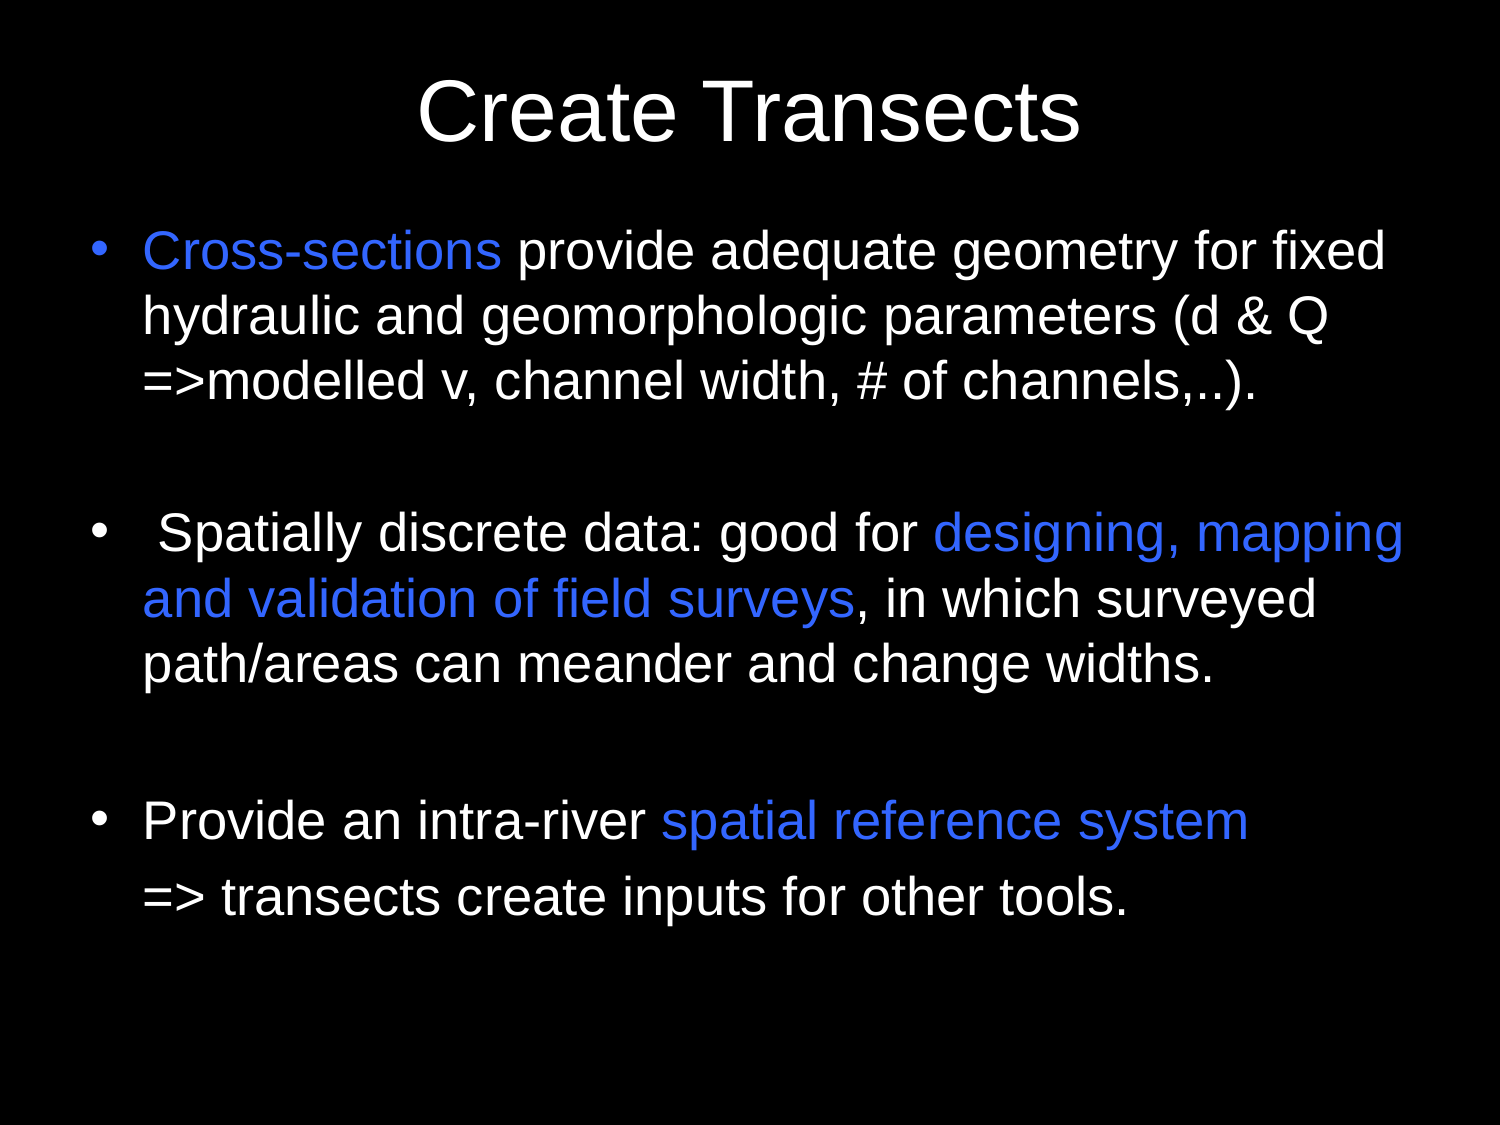

# Create Transects
Cross-sections provide adequate geometry for fixed  hydraulic and geomorphologic parameters (d & Q =>modelled v, channel width, # of channels,..).

 Spatially discrete data: good for designing, mapping and validation of field surveys, in which surveyed path/areas can meander and change widths.

Provide an intra-river spatial reference system
	=> transects create inputs for other tools.